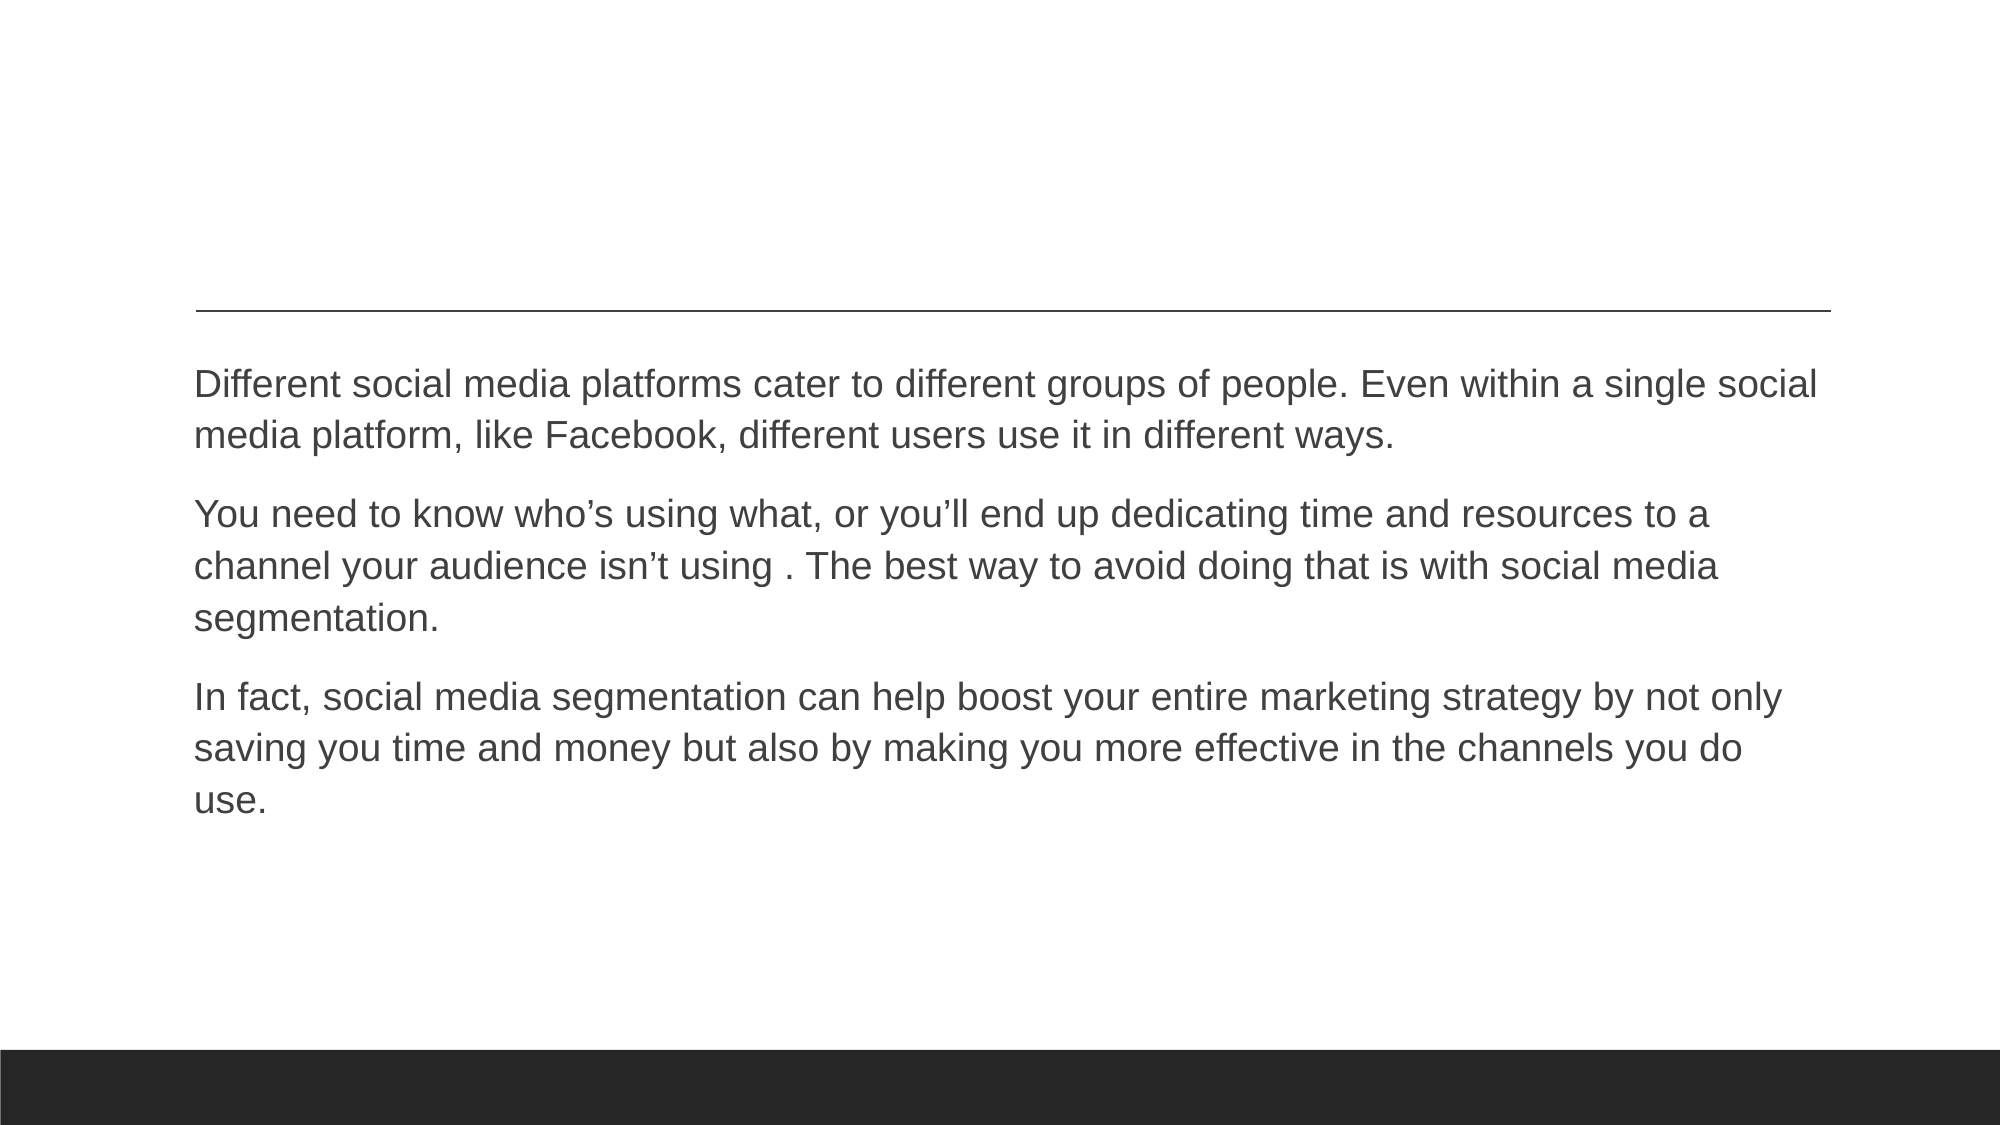

#
Different social media platforms cater to different groups of people. Even within a single social media platform, like Facebook, different users use it in different ways.
You need to know who’s using what, or you’ll end up dedicating time and resources to a channel your audience isn’t using . The best way to avoid doing that is with social media segmentation.
In fact, social media segmentation can help boost your entire marketing strategy by not only saving you time and money but also by making you more effective in the channels you do use.